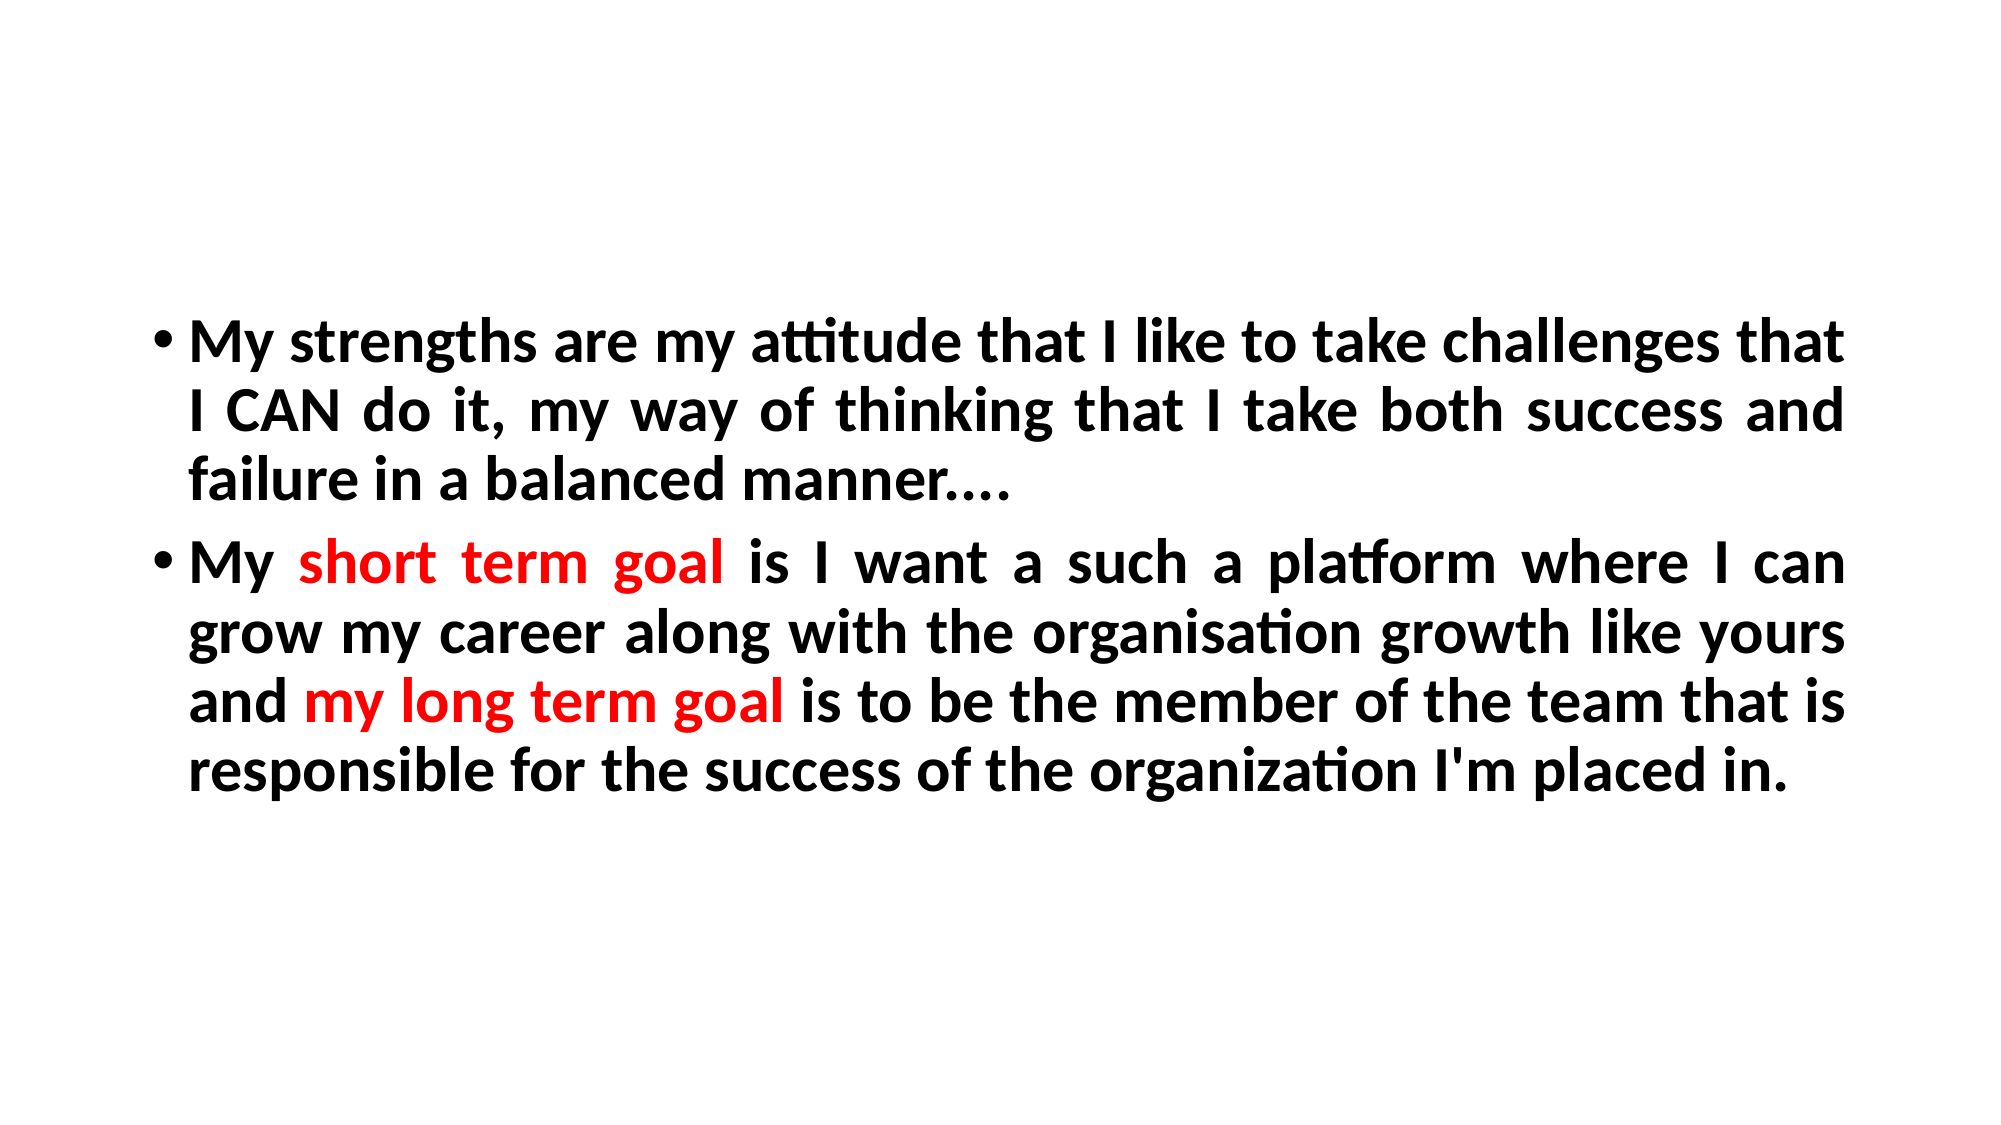

#
My strengths are my attitude that I like to take challenges that I CAN do it, my way of thinking that I take both success and failure in a balanced manner....
My short term goal is I want a such a platform where I can grow my career along with the organisation growth like yours and my long term goal is to be the member of the team that is responsible for the success of the organization I'm placed in.